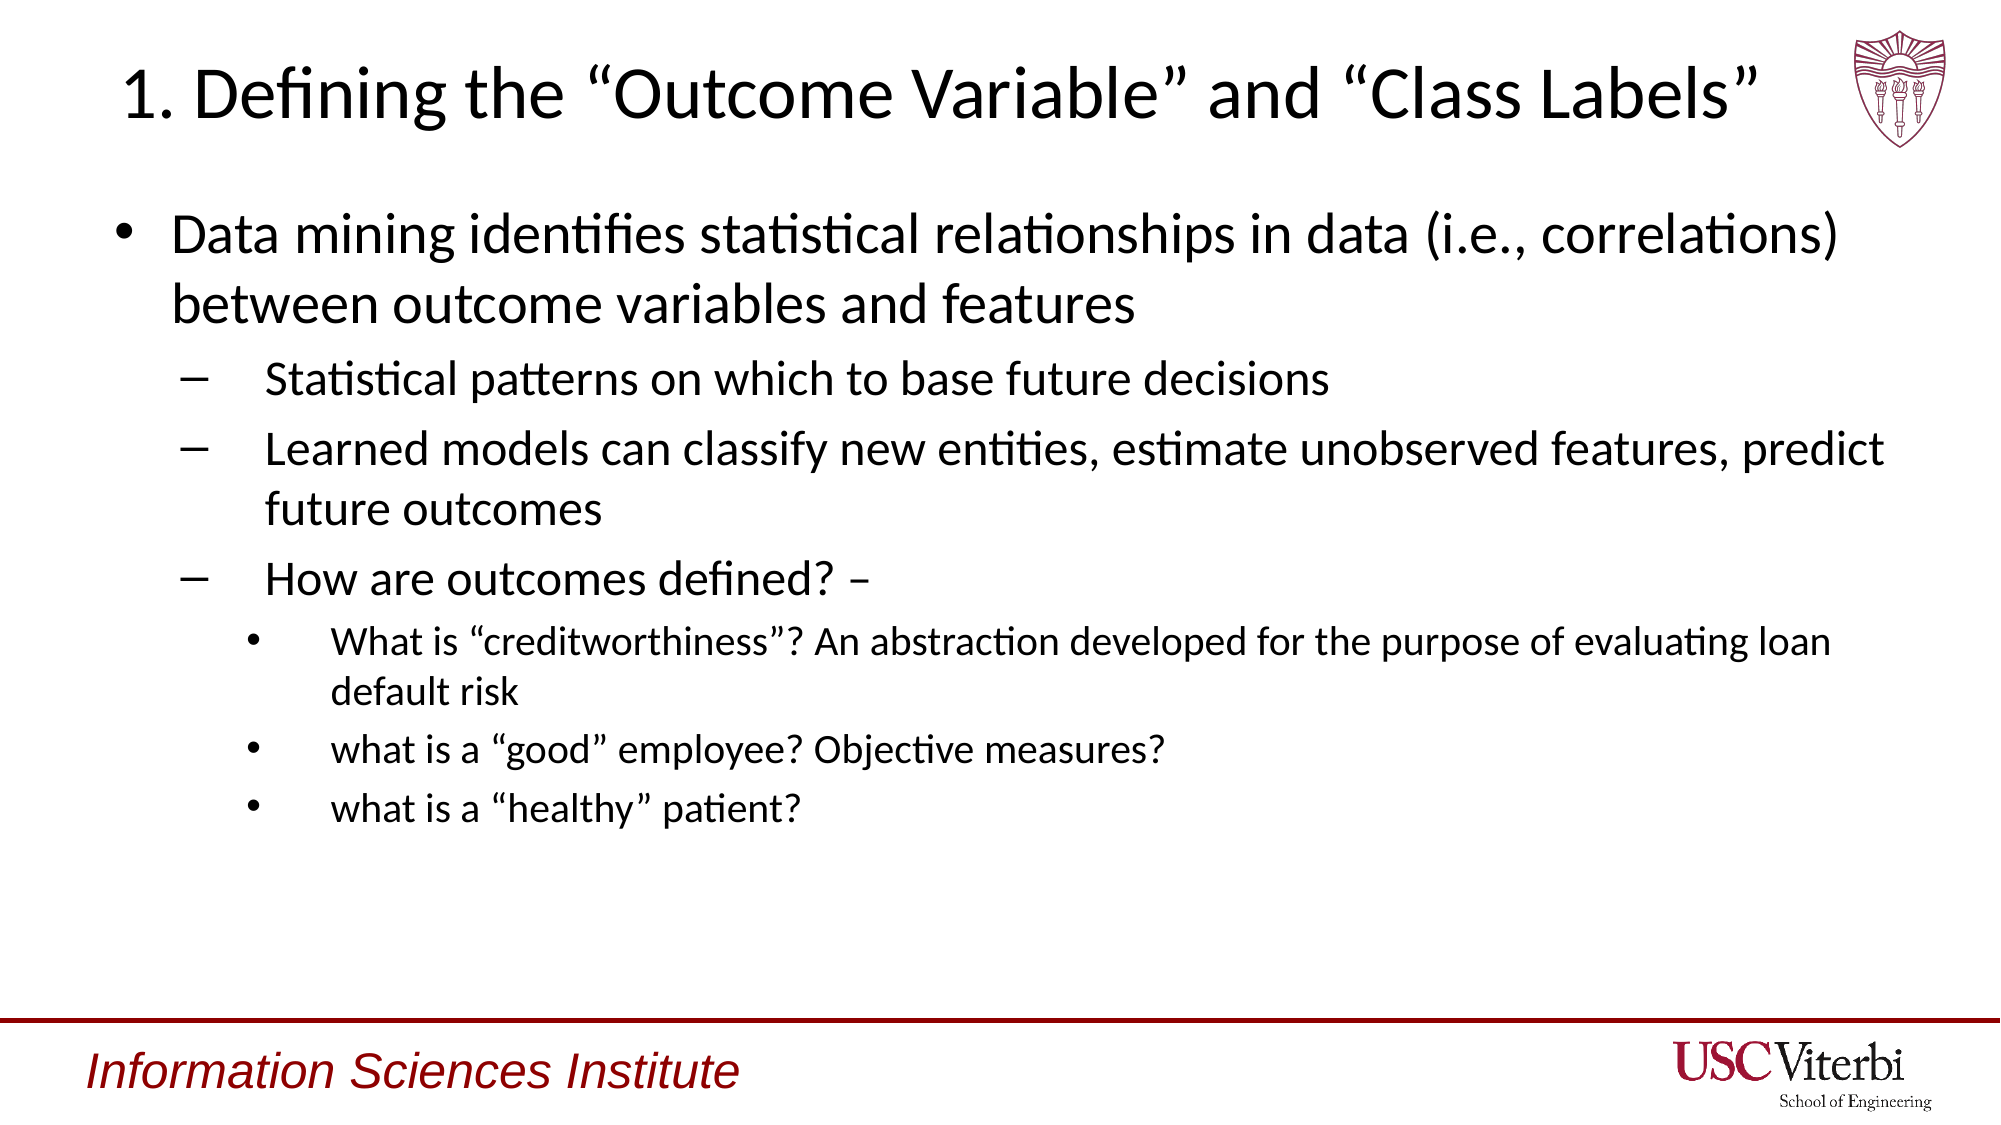

# 1. Defining the “Outcome Variable” and “Class Labels”
Data mining identifies statistical relationships in data (i.e., correlations) between outcome variables and features
Statistical patterns on which to base future decisions
Learned models can classify new entities, estimate unobserved features, predict future outcomes
How are outcomes defined? –
What is “creditworthiness”? An abstraction developed for the purpose of evaluating loan default risk
what is a “good” employee? Objective measures?
what is a “healthy” patient?